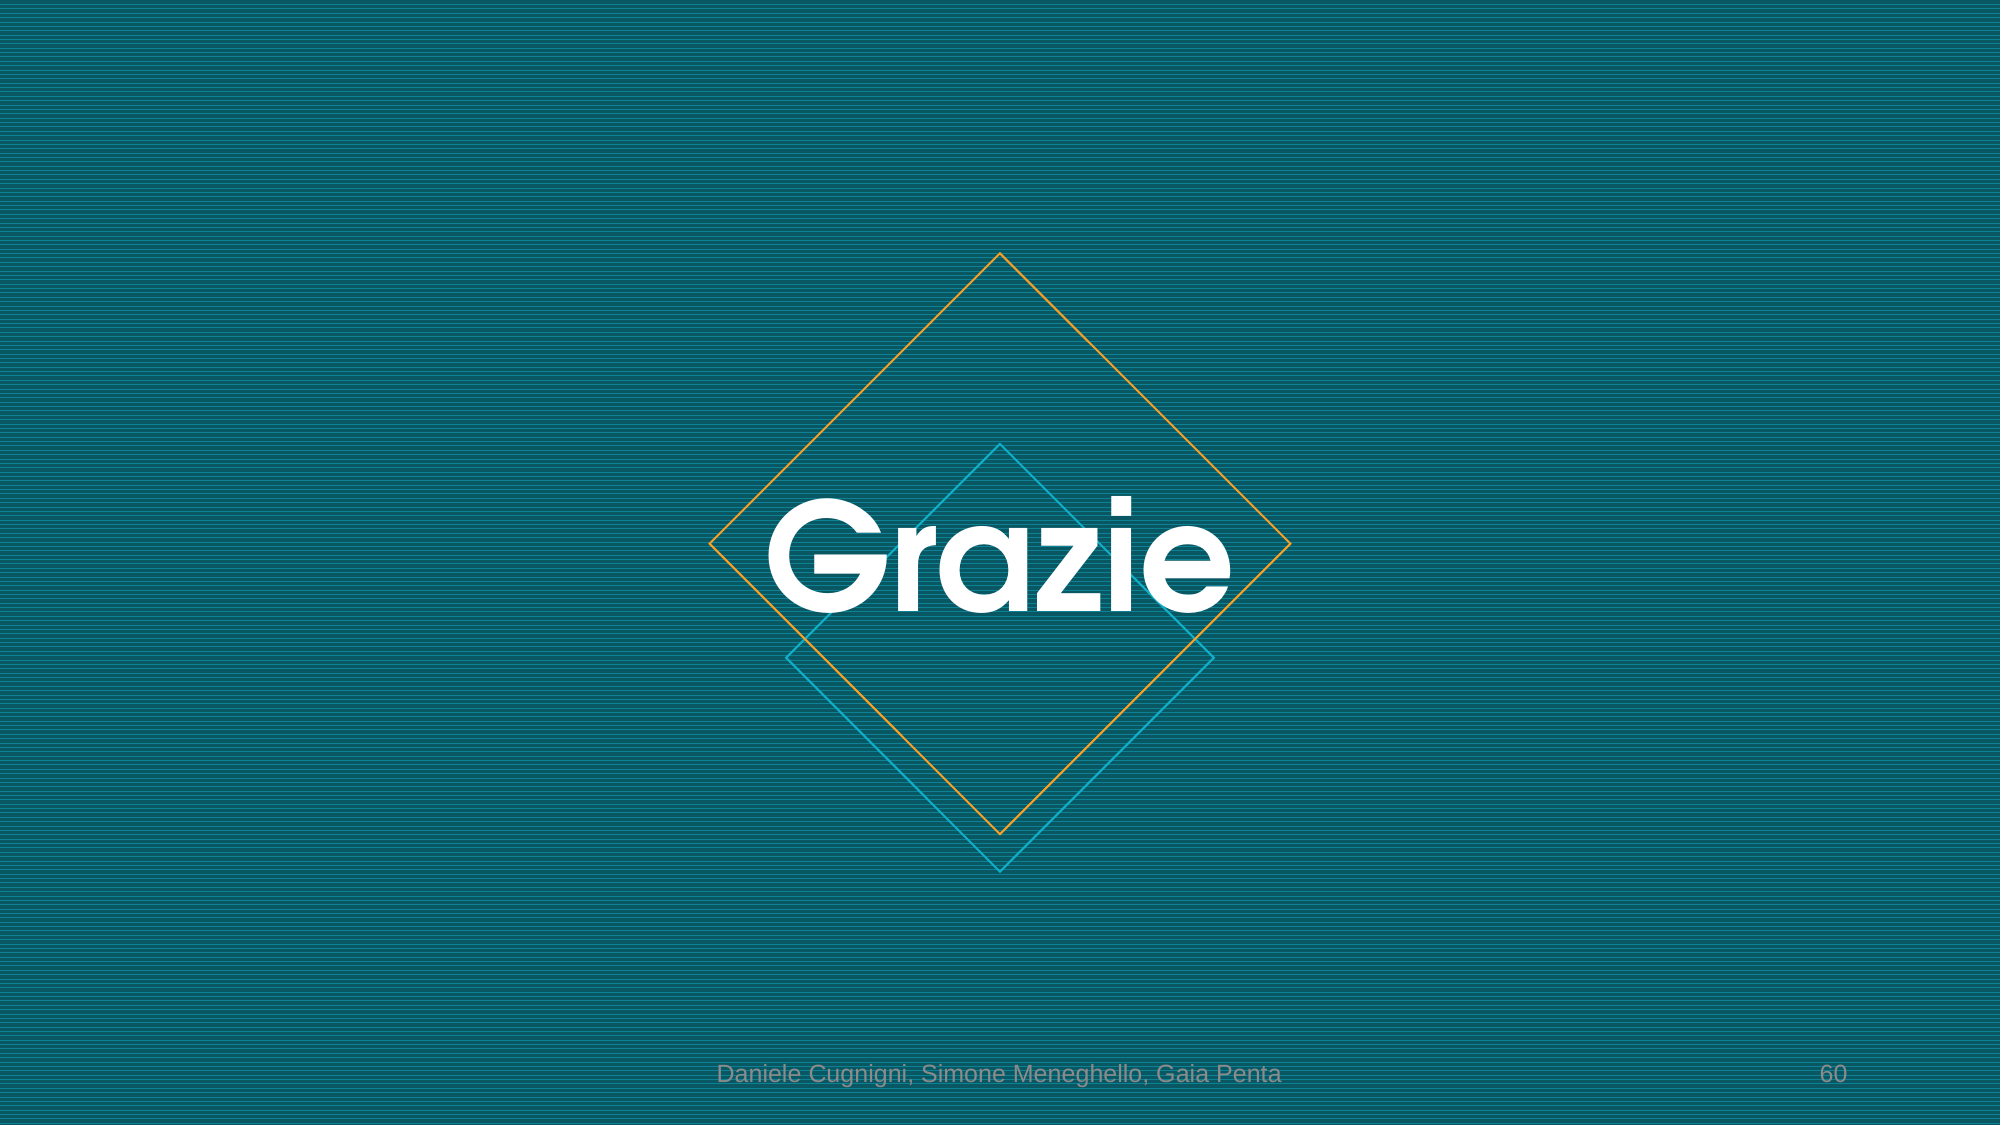

# Grazie
Daniele Cugnigni, Simone Meneghello, Gaia Penta
60